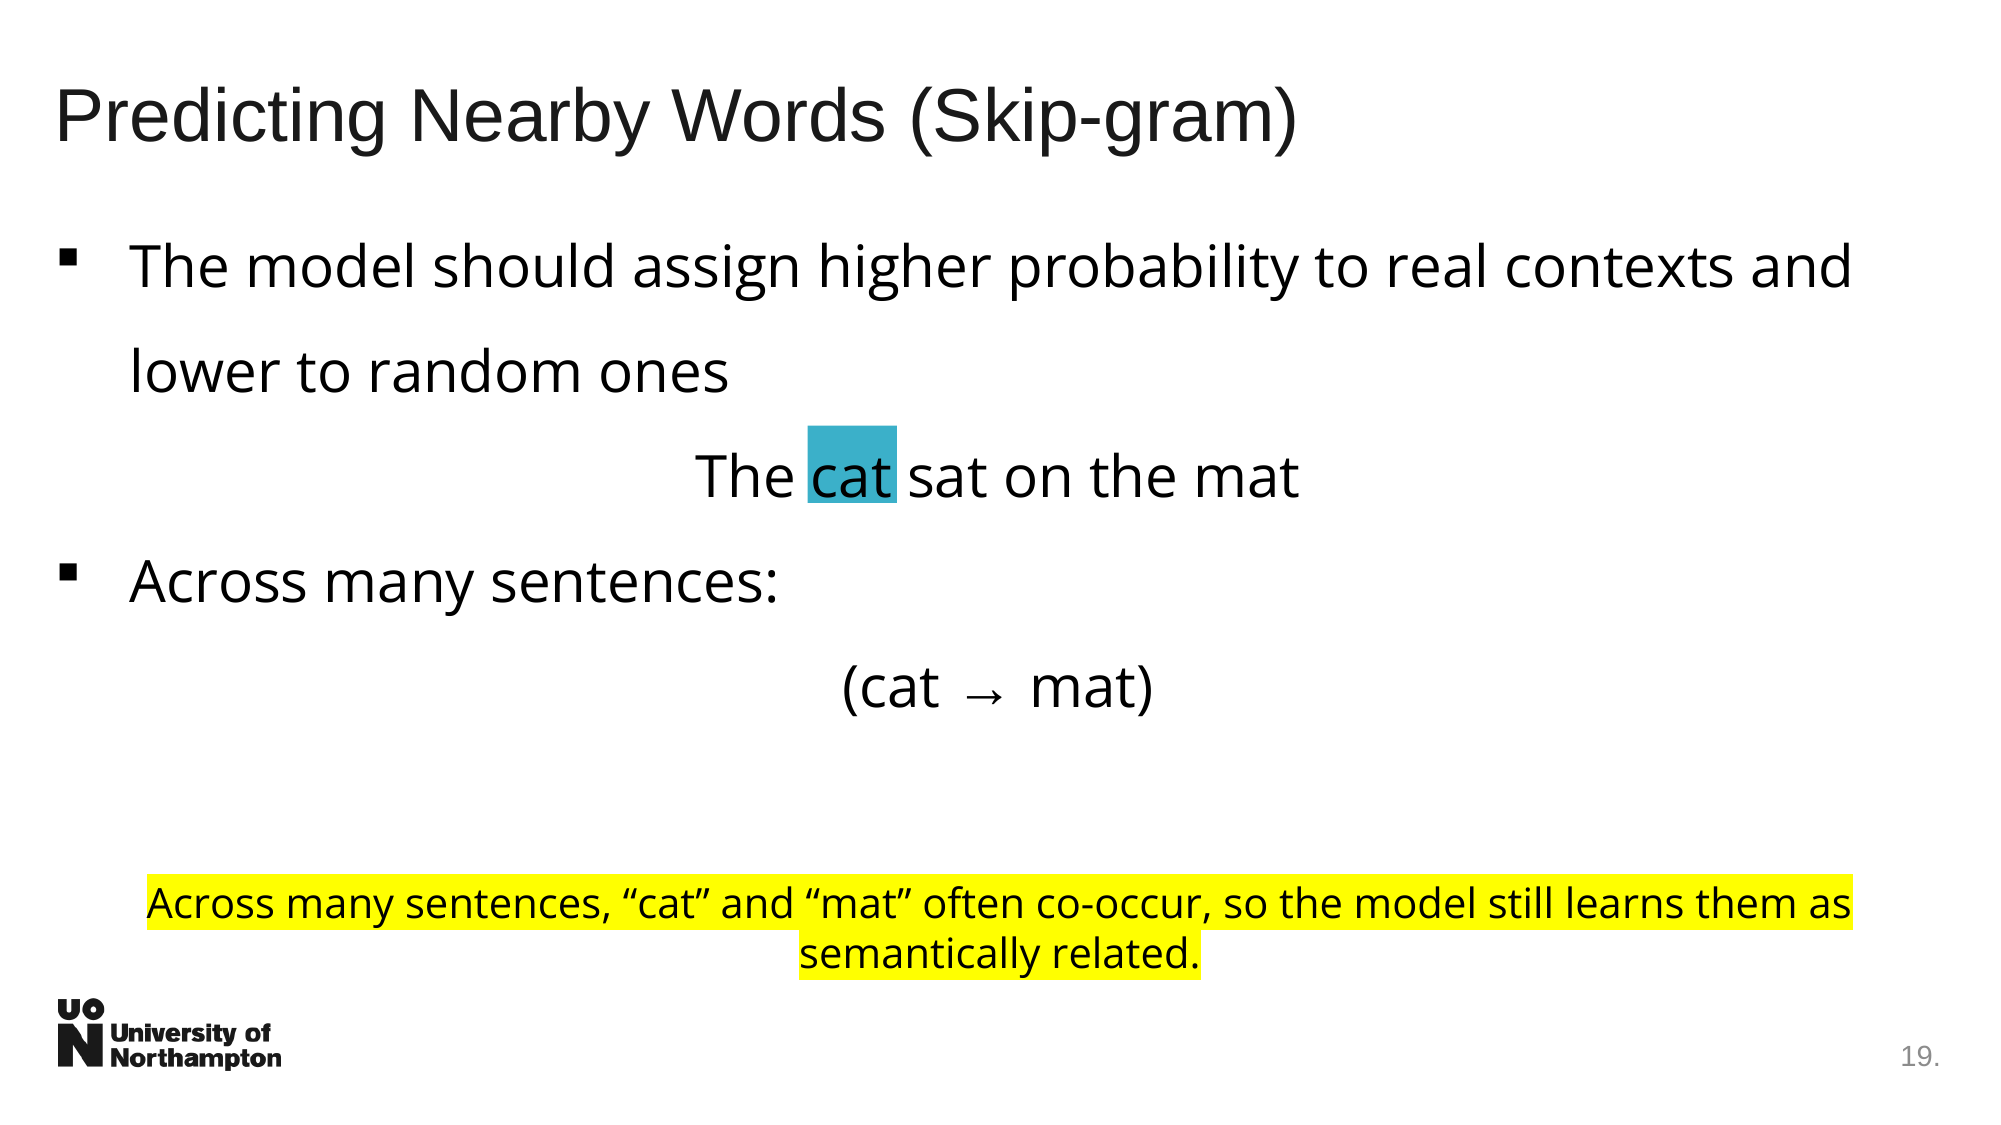

# Predicting Nearby Words (Skip-gram)
The model should assign higher probability to real contexts and lower to random ones
The cat sat on the mat
Across many sentences:
(cat → mat)

Across many sentences, “cat” and “mat” often co-occur, so the model still learns them as semantically related.
19.